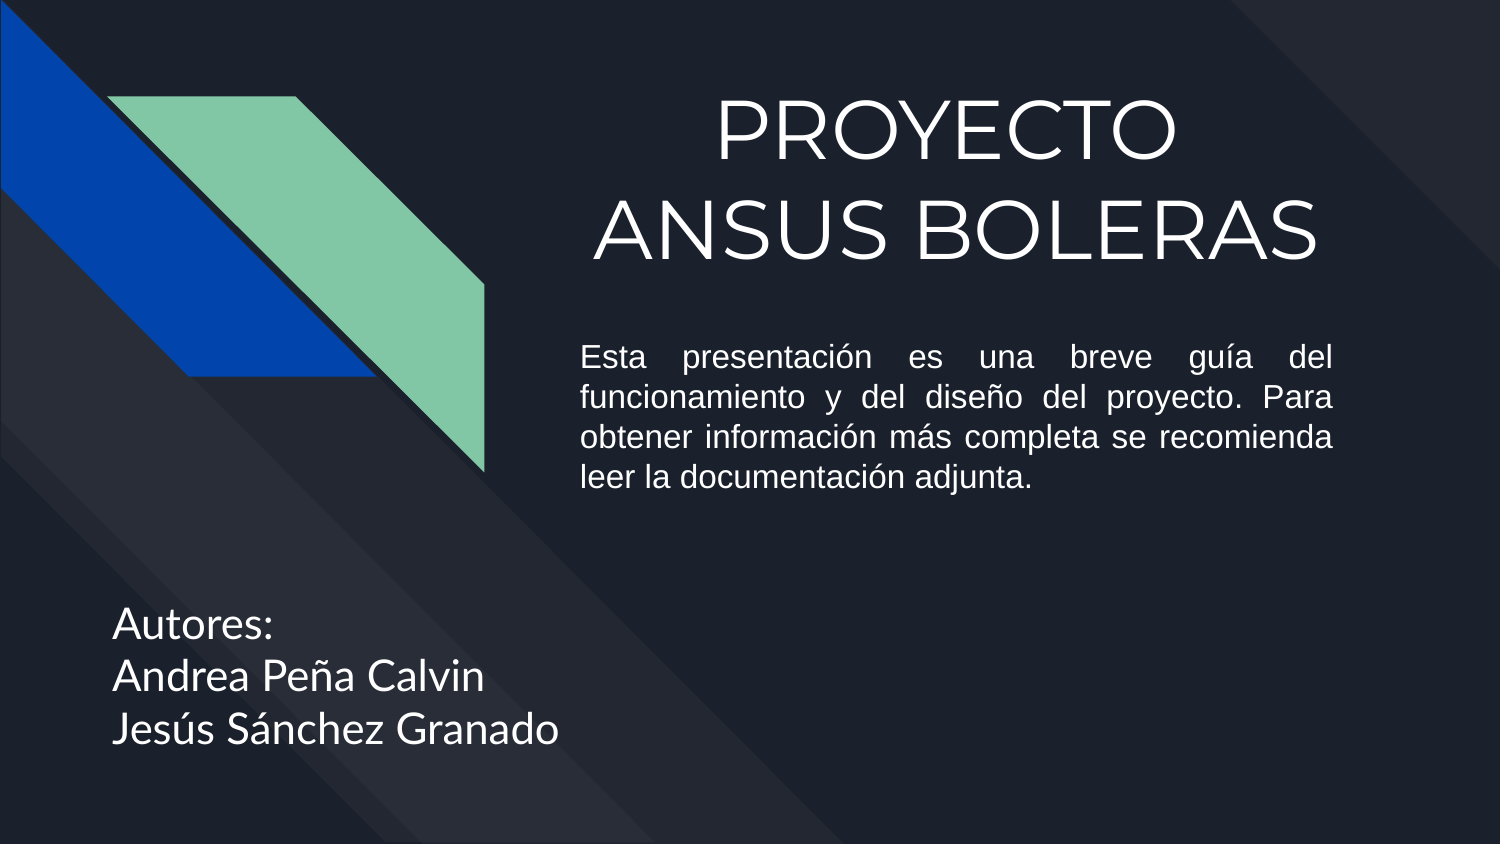

# PROYECTO
ANSUS BOLERAS
Esta presentación es una breve guía del funcionamiento y del diseño del proyecto. Para obtener información más completa se recomienda leer la documentación adjunta.
Autores:
Andrea Peña Calvin
Jesús Sánchez Granado